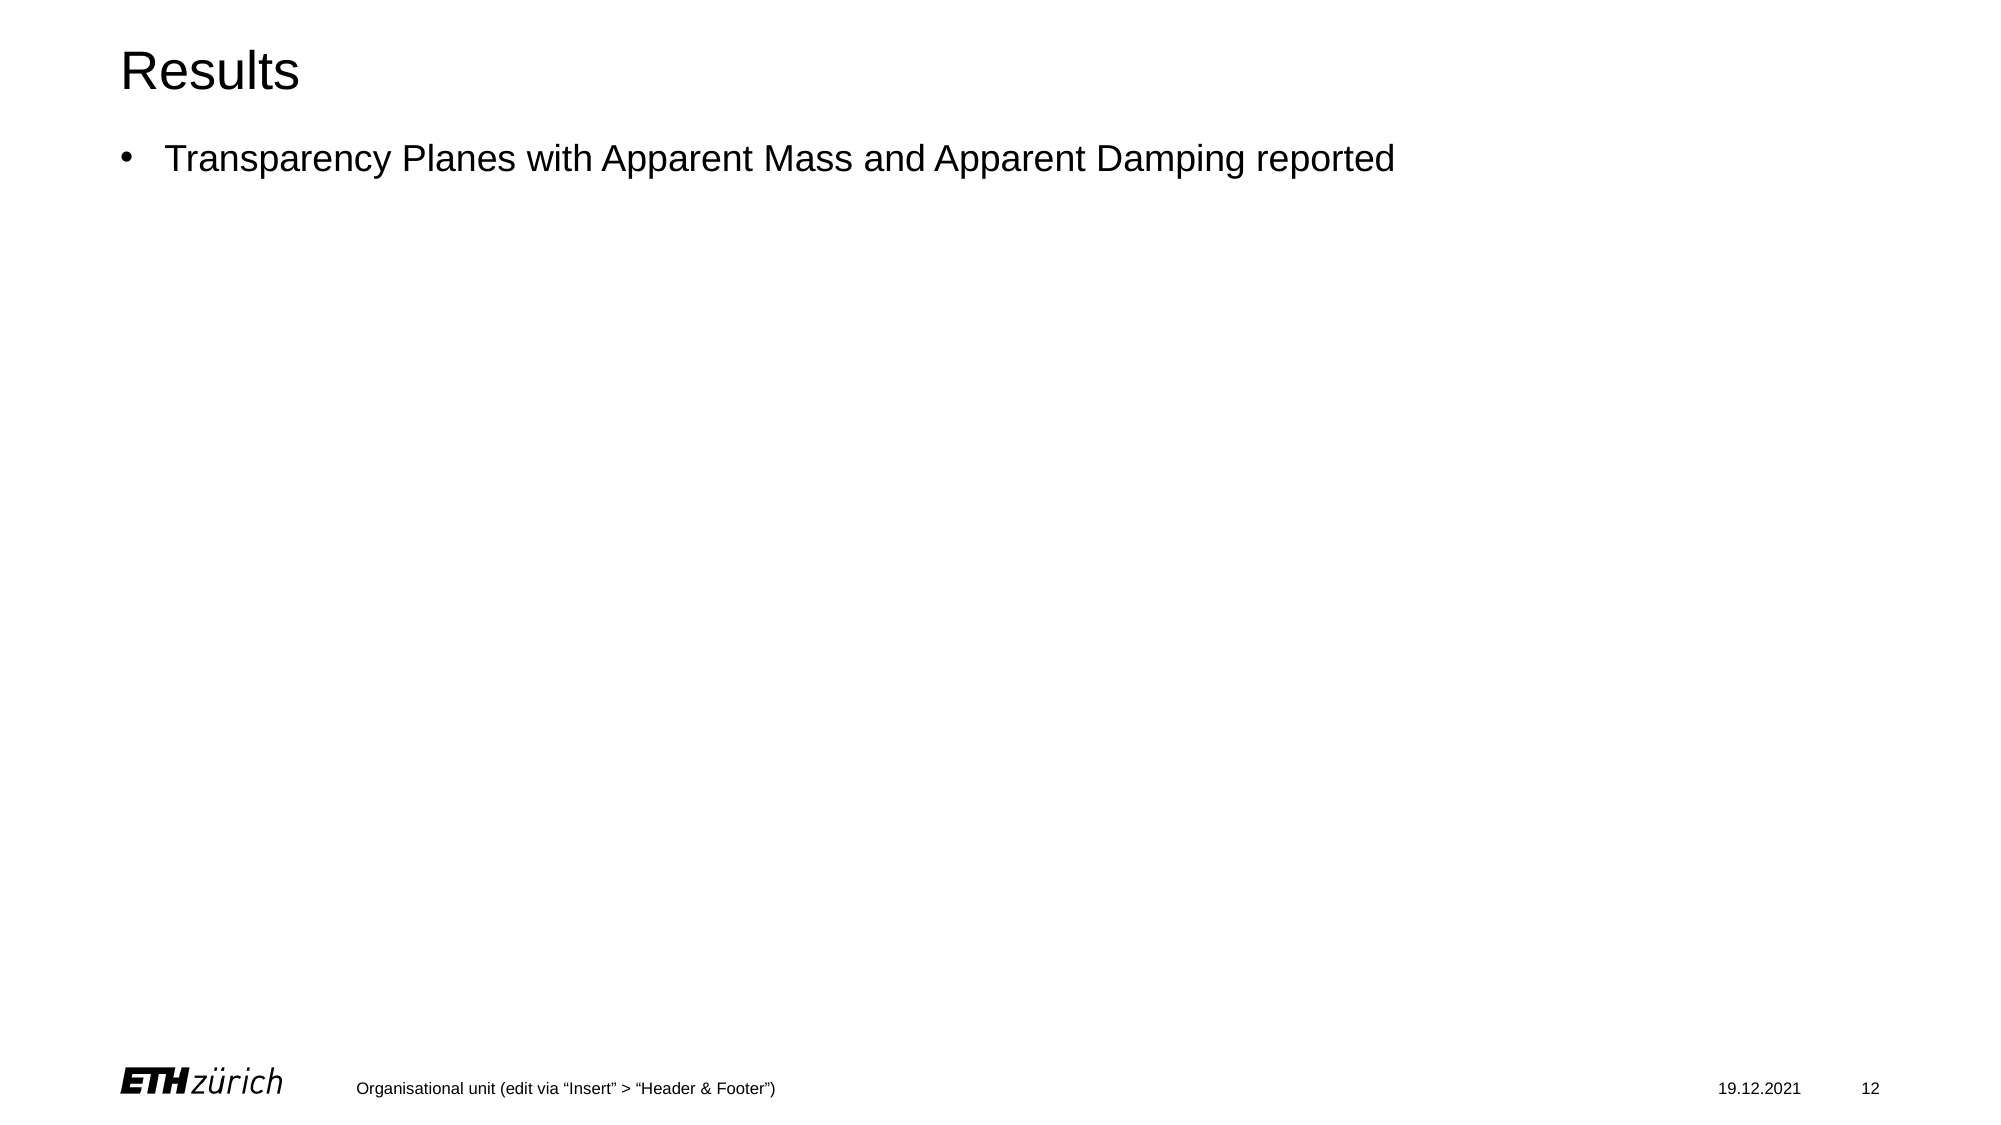

# Results
Transparency Planes with Apparent Mass and Apparent Damping reported
Organisational unit (edit via “Insert” > “Header & Footer”)
19.12.2021
12